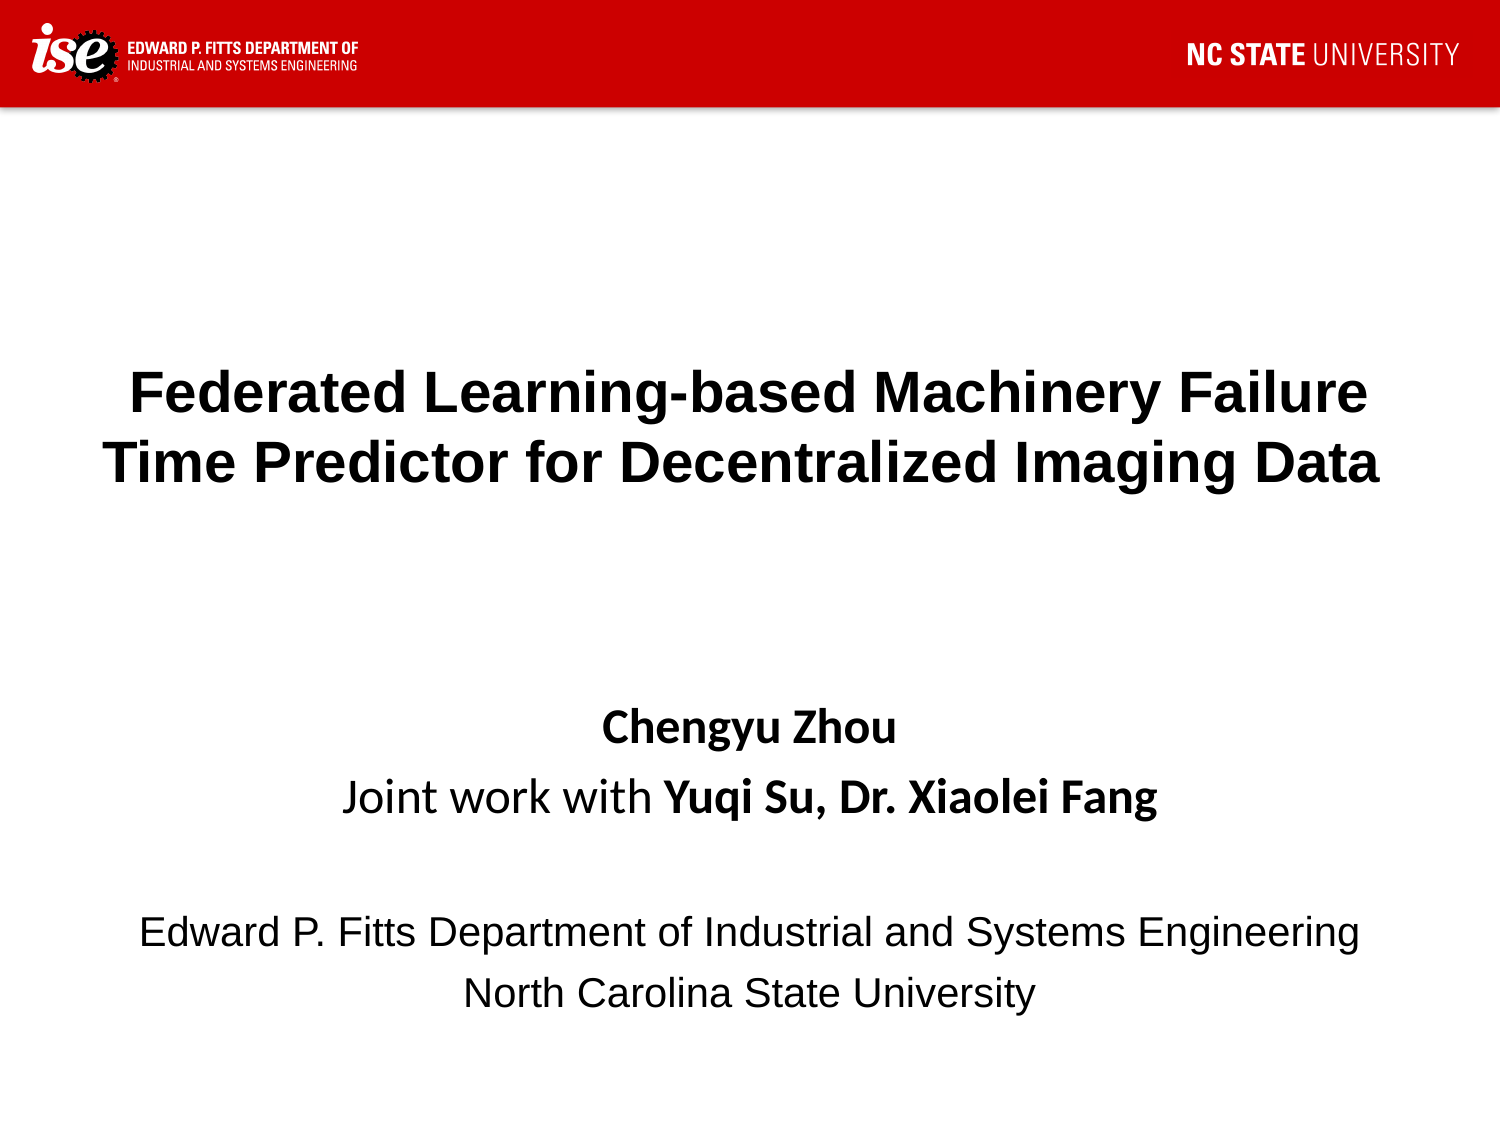

# Federated Learning-based Machinery Failure Time Predictor for Decentralized Imaging Data

Chengyu Zhou
Joint work with Yuqi Su, Dr. Xiaolei Fang

Edward P. Fitts Department of Industrial and Systems Engineering
North Carolina State University